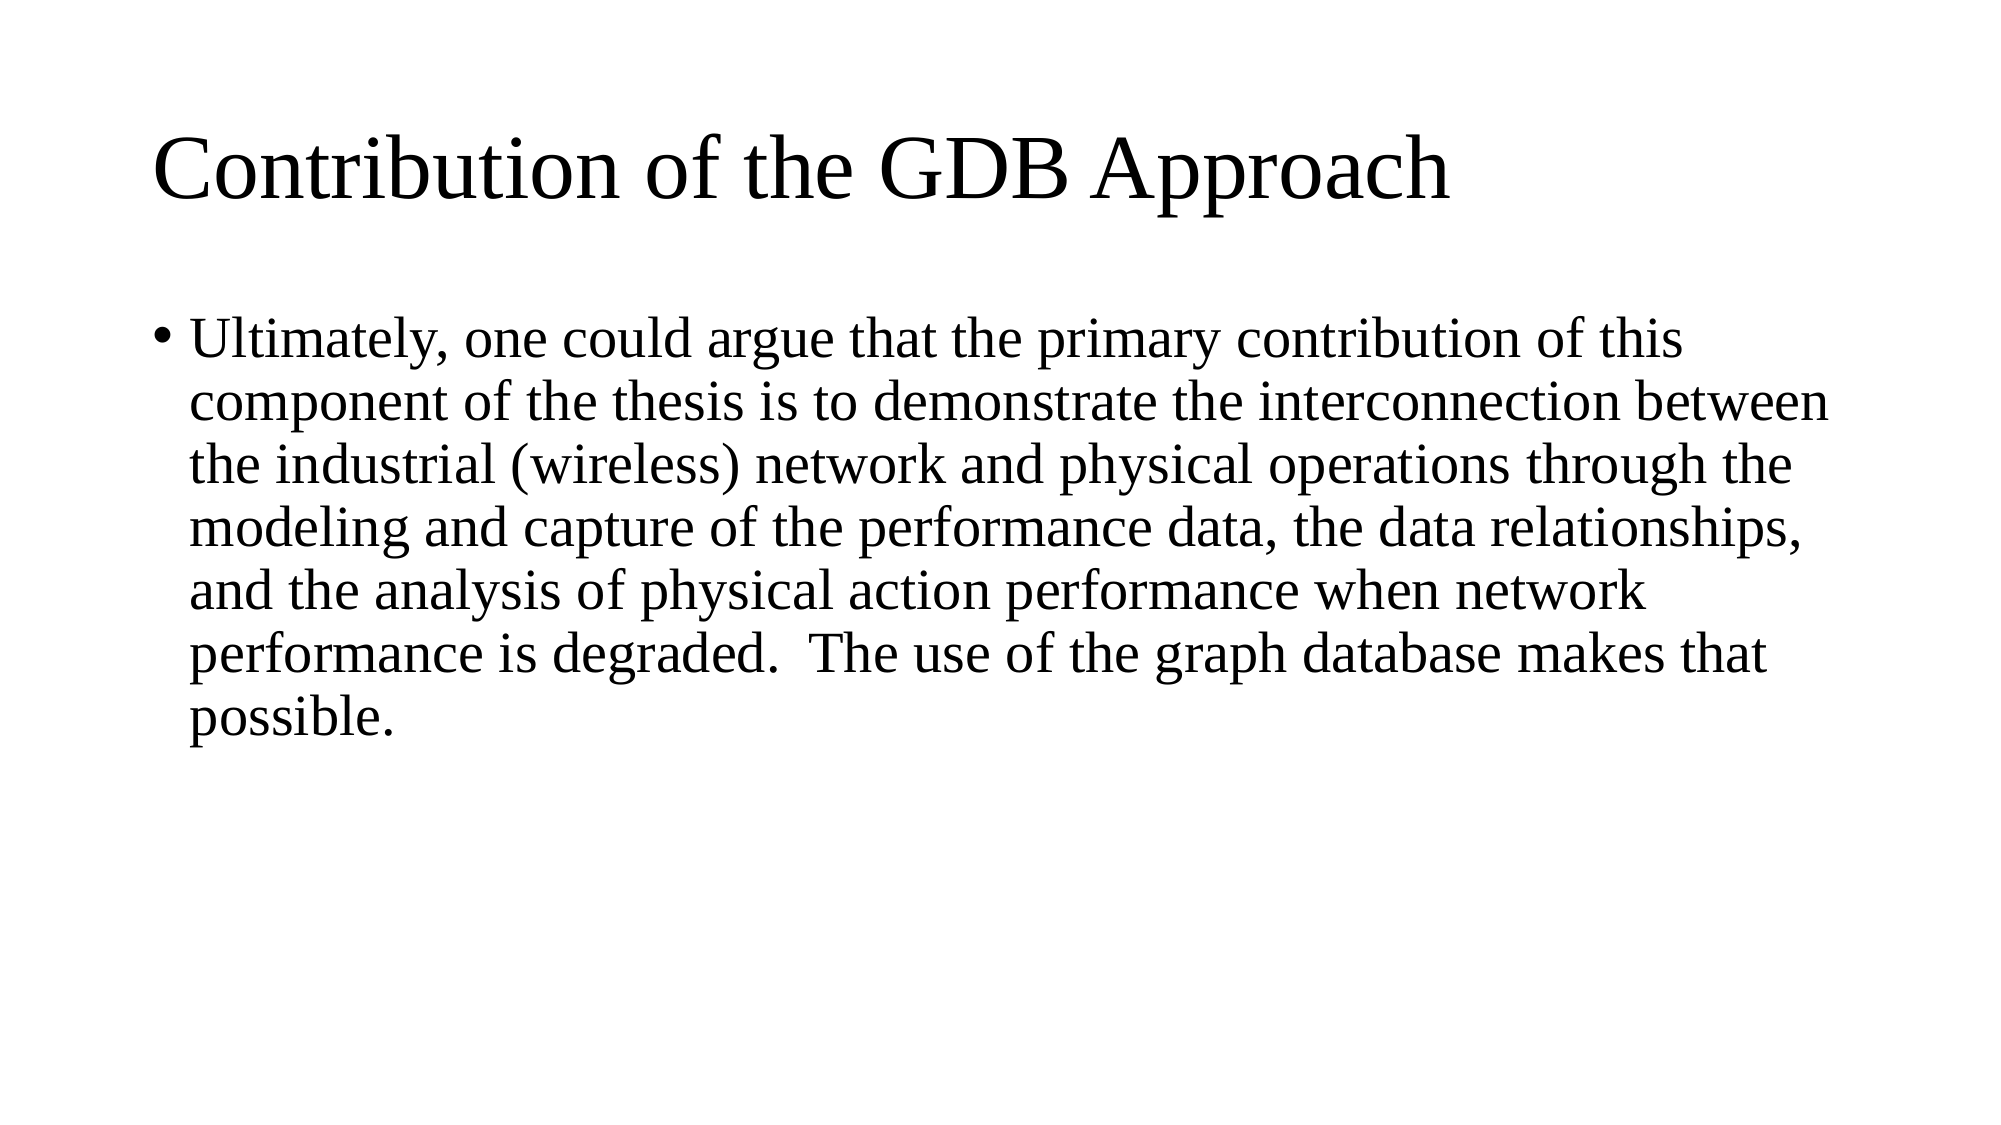

# Contribution of the GDB Approach
Ultimately, one could argue that the primary contribution of this component of the thesis is to demonstrate the interconnection between the industrial (wireless) network and physical operations through the modeling and capture of the performance data, the data relationships, and the analysis of physical action performance when network performance is degraded.  The use of the graph database makes that possible.